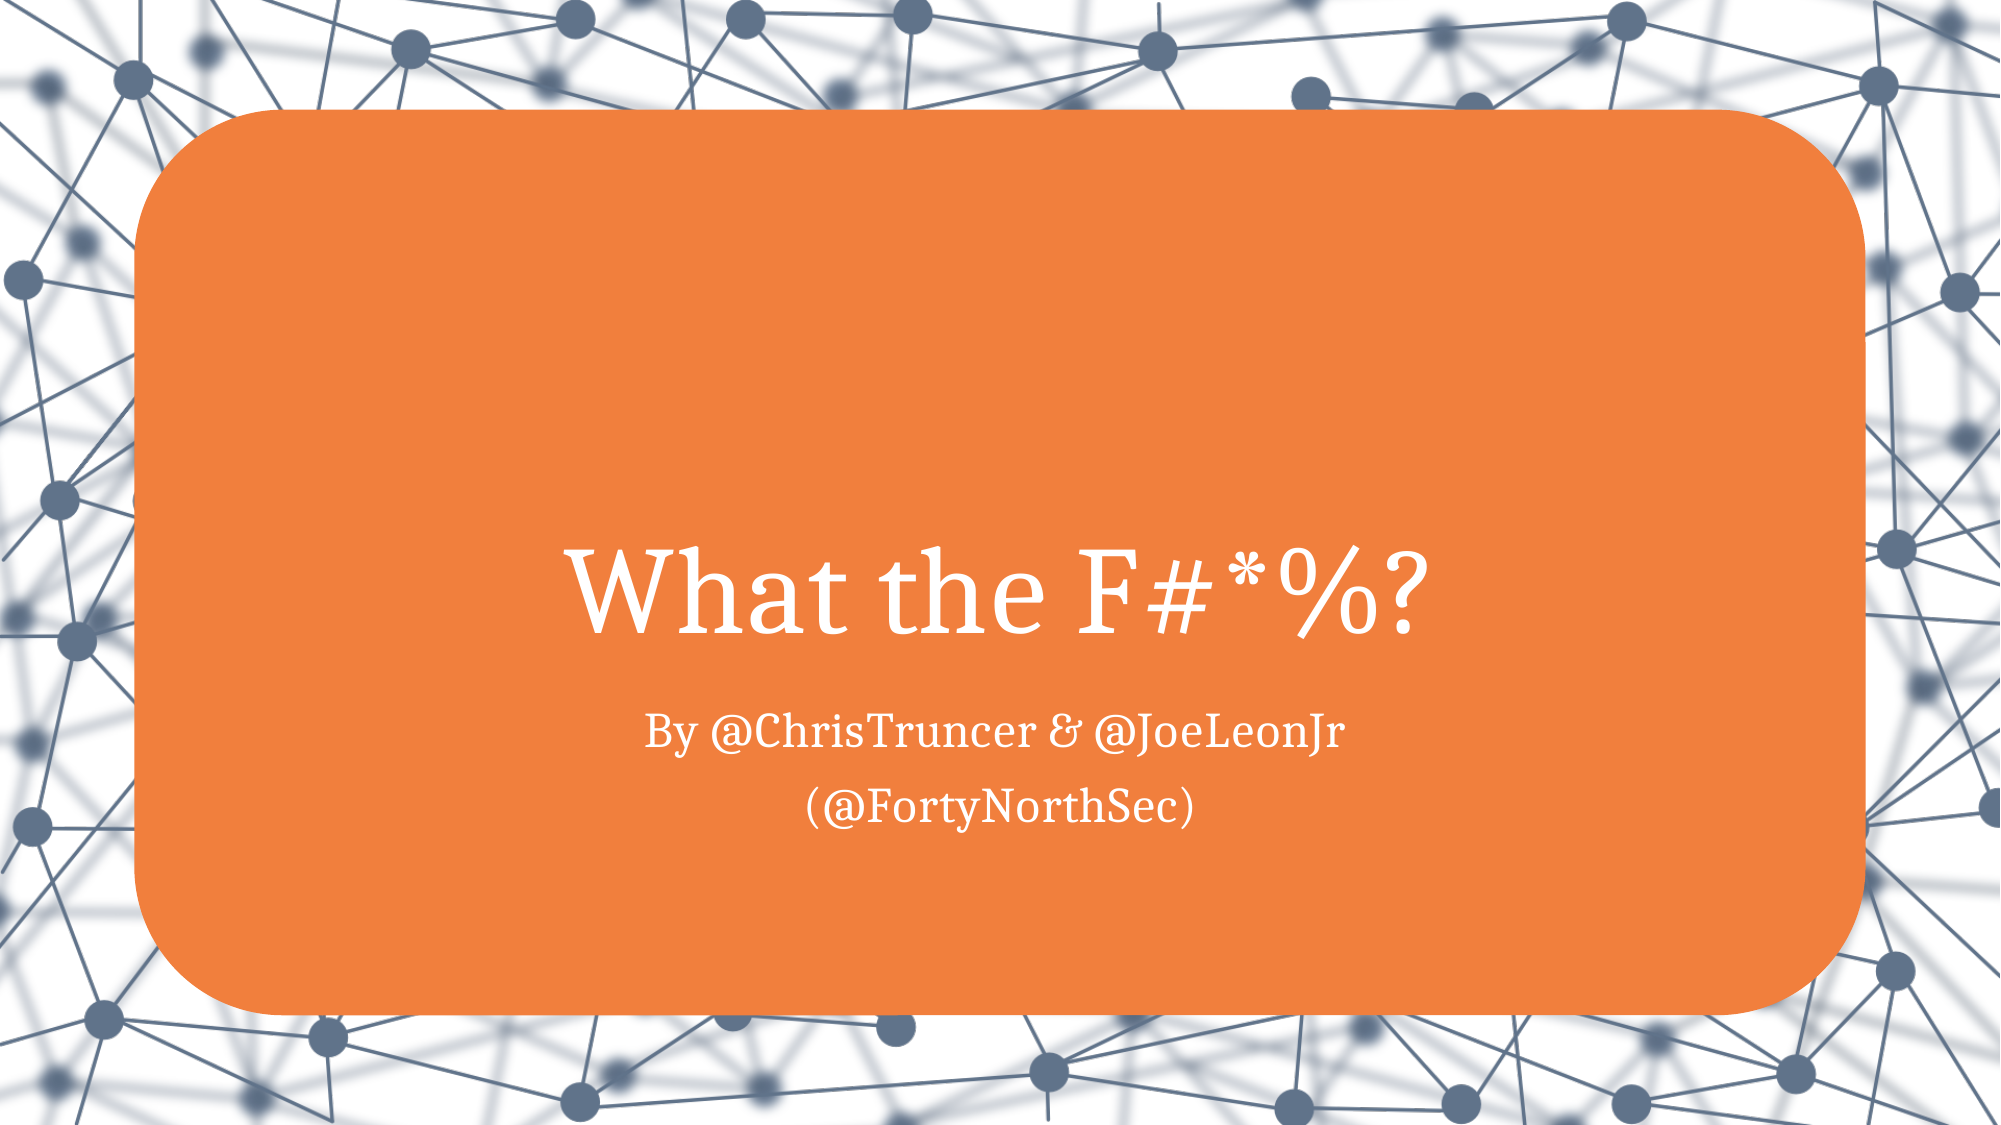

# What the F#*%?
By @ChrisTruncer & @JoeLeonJr
(@FortyNorthSec)